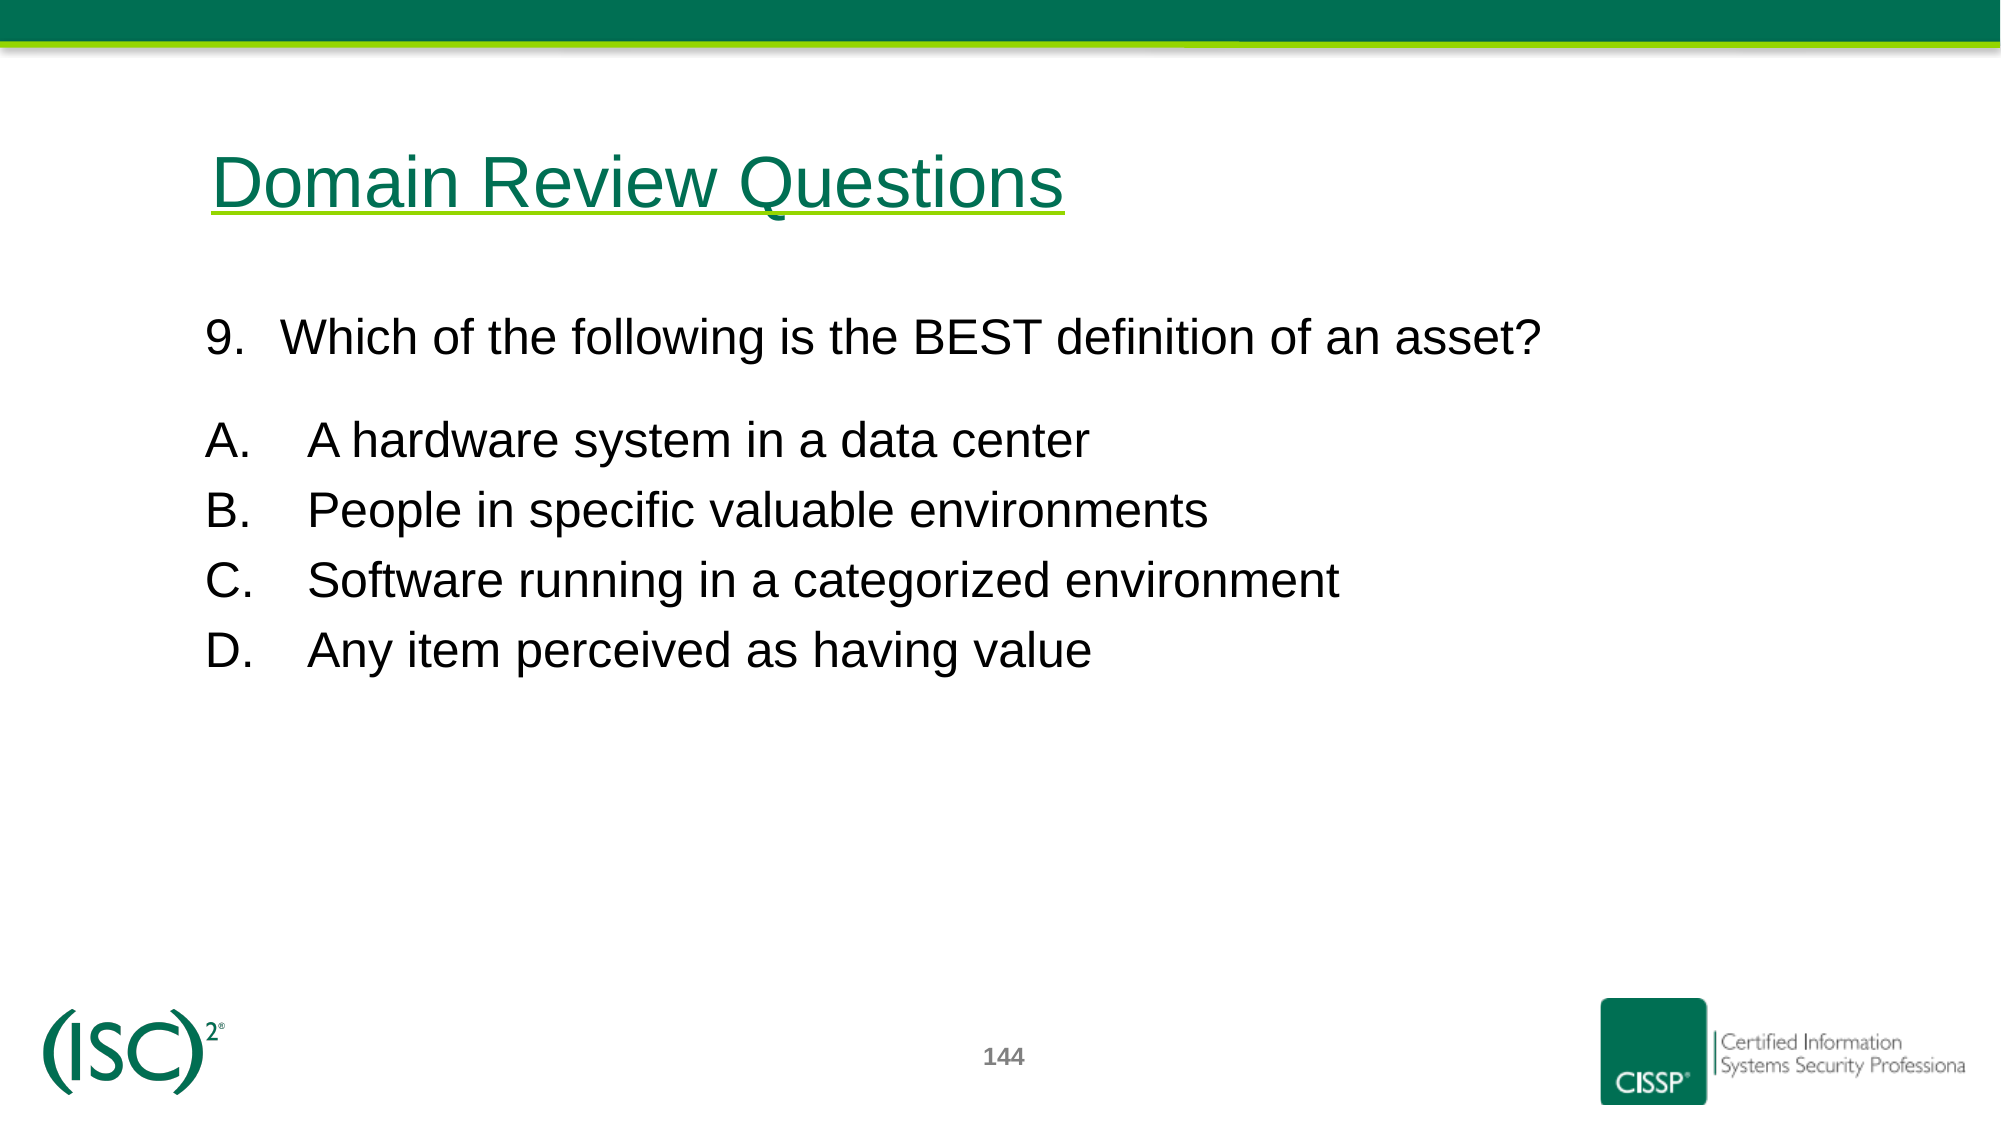

# Domain Review Questions
Which of the following is the BEST definition of an asset?
A hardware system in a data center
People in specific valuable environments
Software running in a categorized environment
Any item perceived as having value